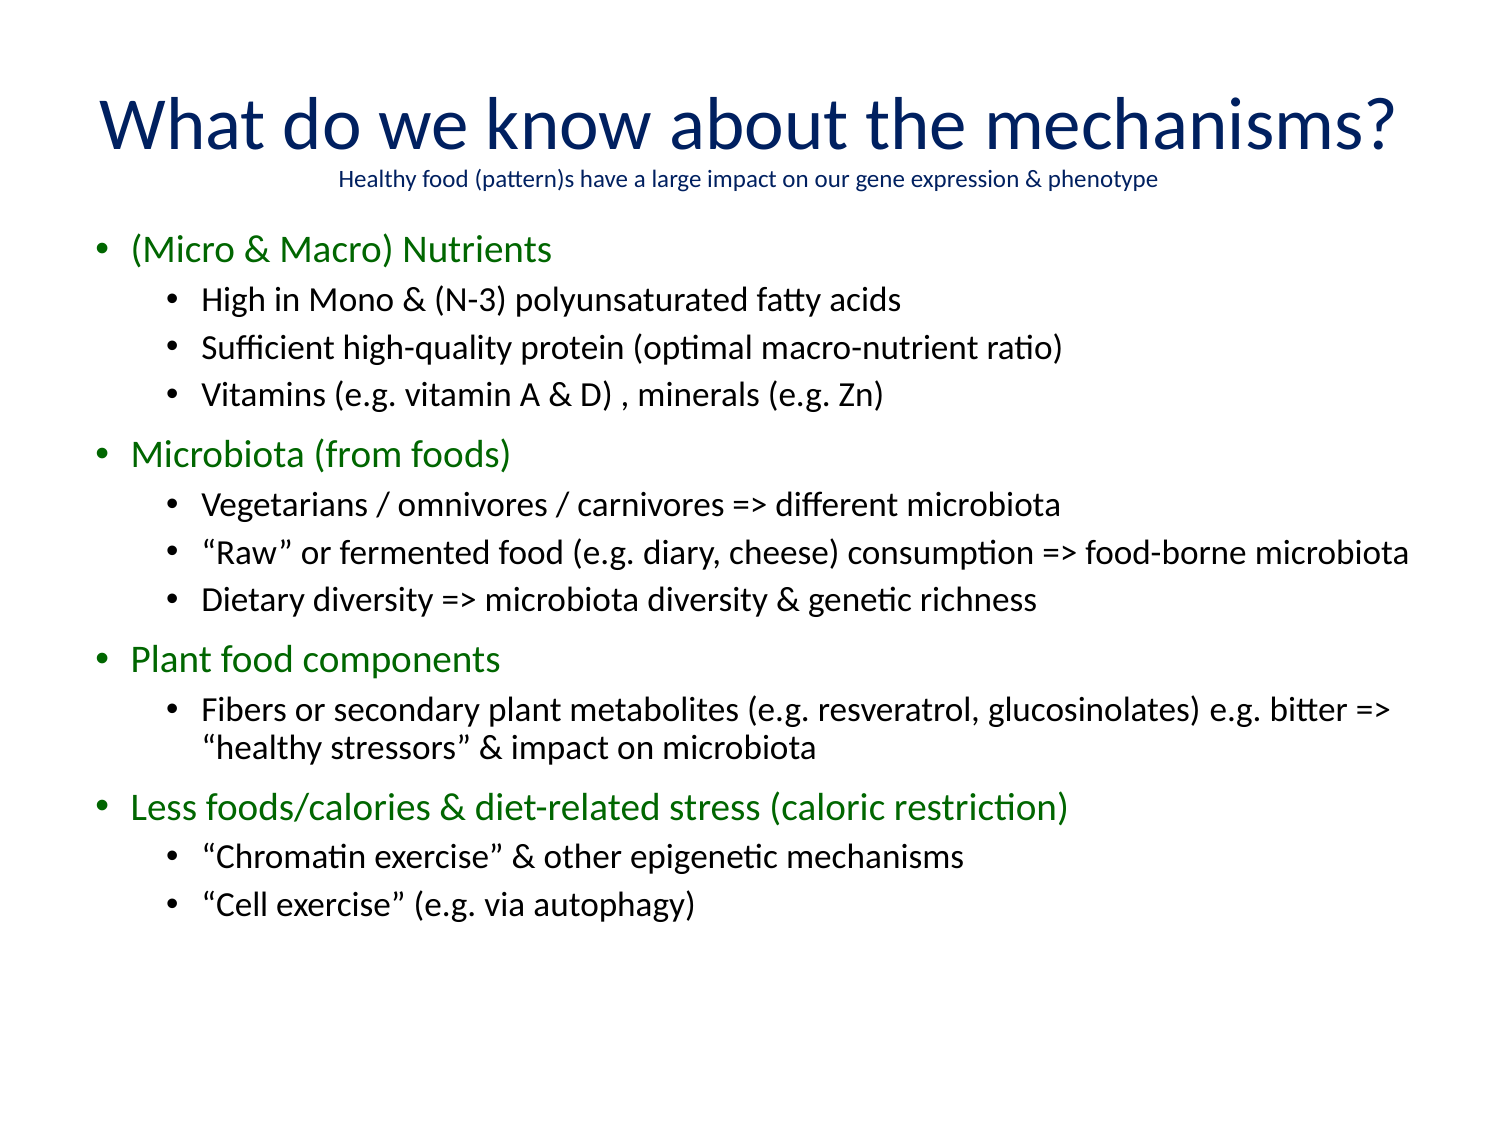

# What do we know about the mechanisms? Healthy food (pattern)s have a large impact on our gene expression & phenotype
(Micro & Macro) Nutrients
High in Mono & (N-3) polyunsaturated fatty acids
Sufficient high-quality protein (optimal macro-nutrient ratio)
Vitamins (e.g. vitamin A & D) , minerals (e.g. Zn)
Microbiota (from foods)
Vegetarians / omnivores / carnivores => different microbiota
“Raw” or fermented food (e.g. diary, cheese) consumption => food-borne microbiota
Dietary diversity => microbiota diversity & genetic richness
Plant food components
Fibers or secondary plant metabolites (e.g. resveratrol, glucosinolates) e.g. bitter => “healthy stressors” & impact on microbiota
Less foods/calories & diet-related stress (caloric restriction)
“Chromatin exercise” & other epigenetic mechanisms
“Cell exercise” (e.g. via autophagy)